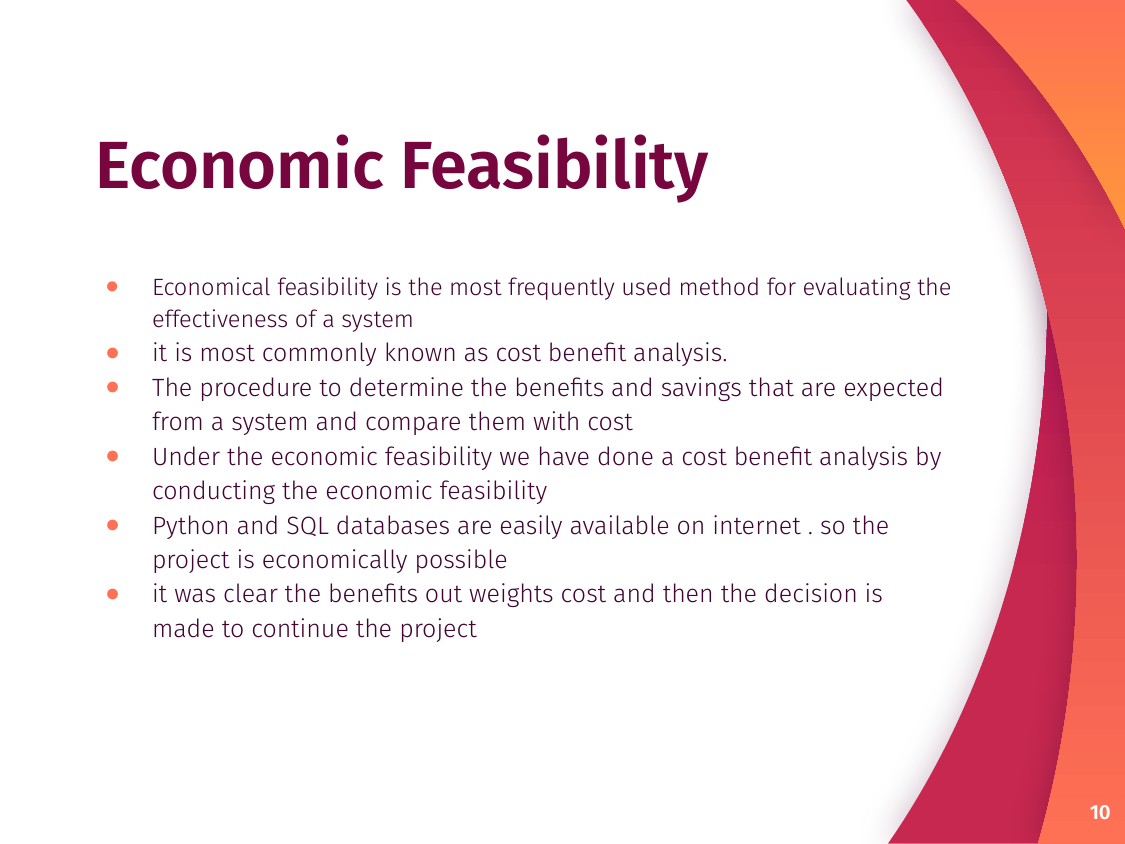

# Economic Feasibility
Economical feasibility is the most frequently used method for evaluating the effectiveness of a system
it is most commonly known as cost benefit analysis.
The procedure to determine the benefits and savings that are expected from a system and compare them with cost
Under the economic feasibility we have done a cost benefit analysis by conducting the economic feasibility
Python and SQL databases are easily available on internet . so the project is economically possible
it was clear the benefits out weights cost and then the decision is made to continue the project

10